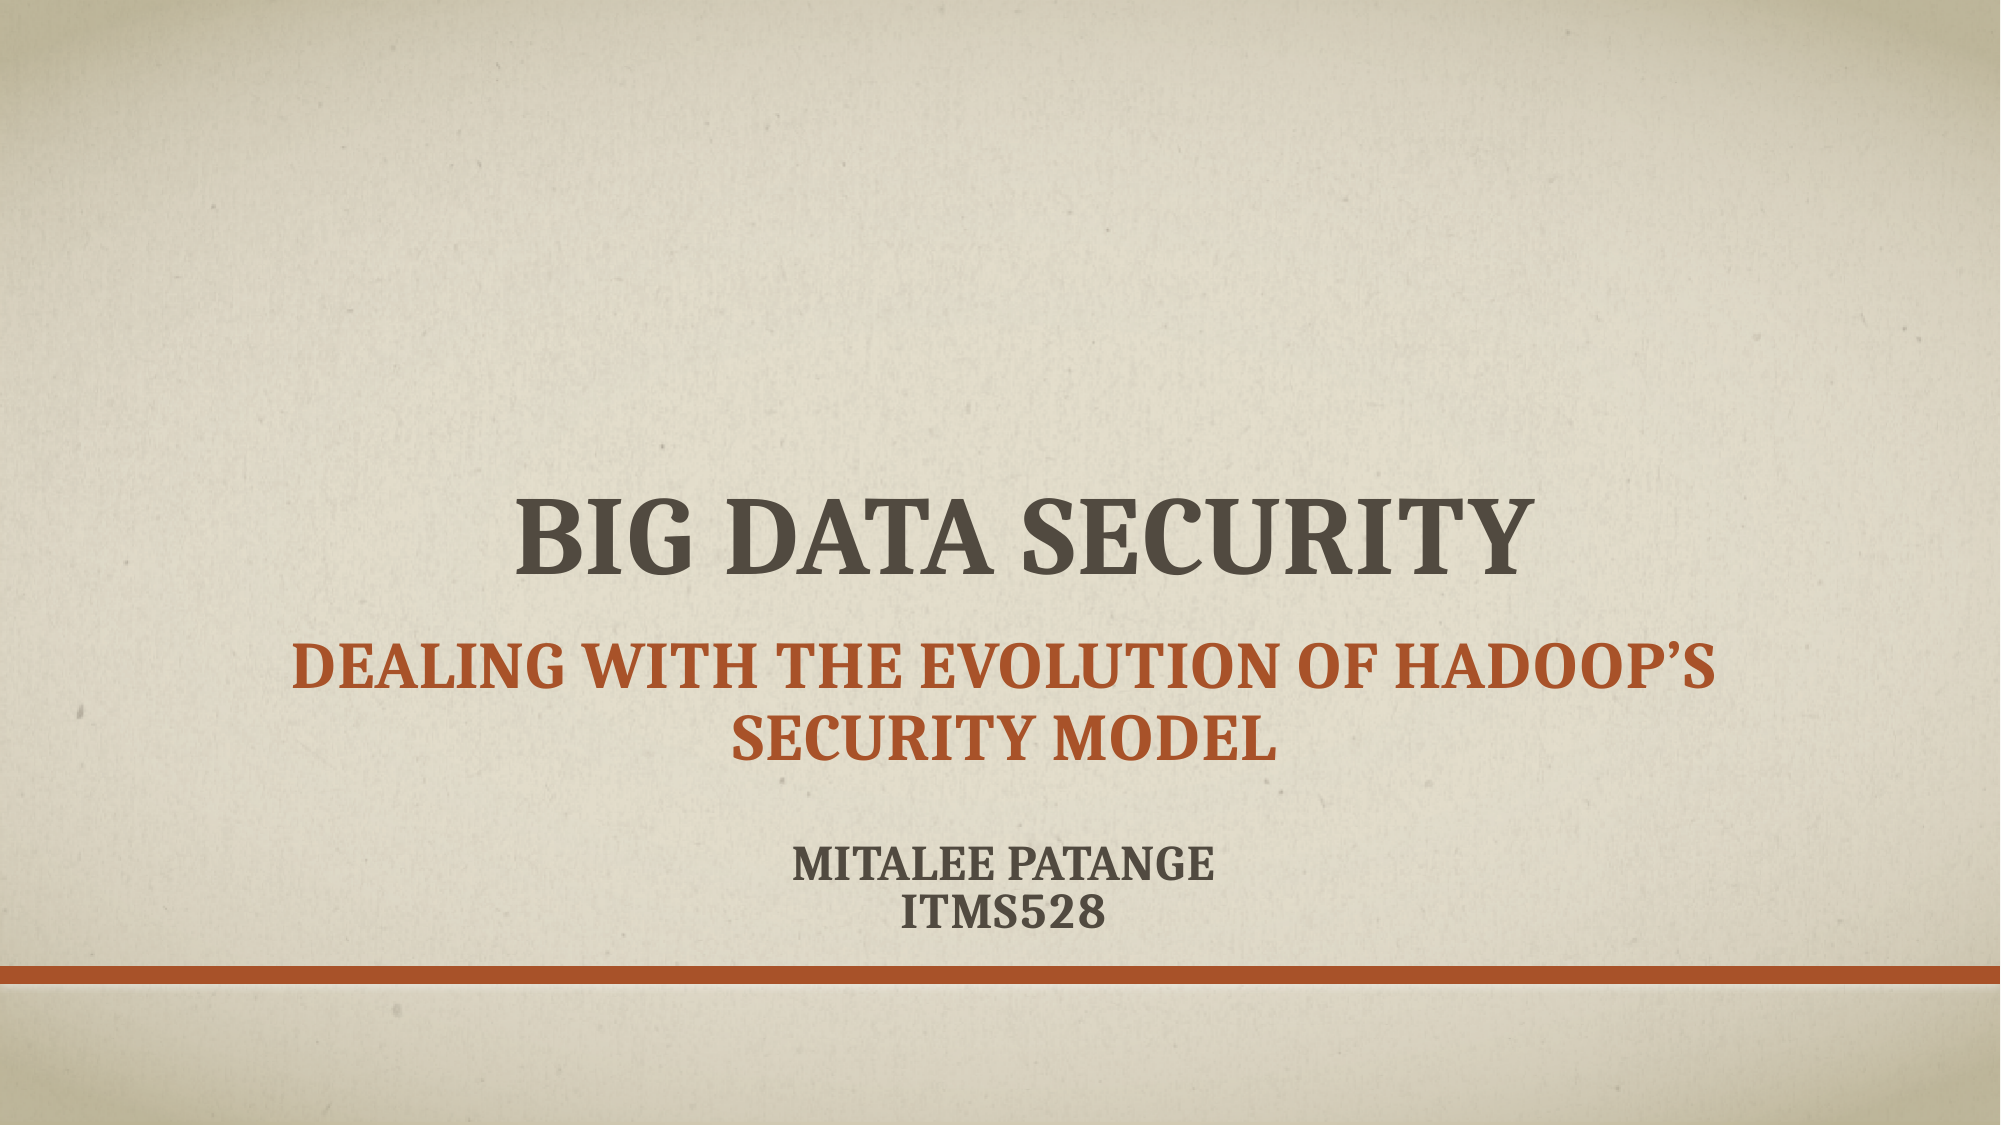

# BIG DATA SECURITY
Dealing with the evolution of Hadoop’s Security Model
MITALEE PATANGE
ITMS528